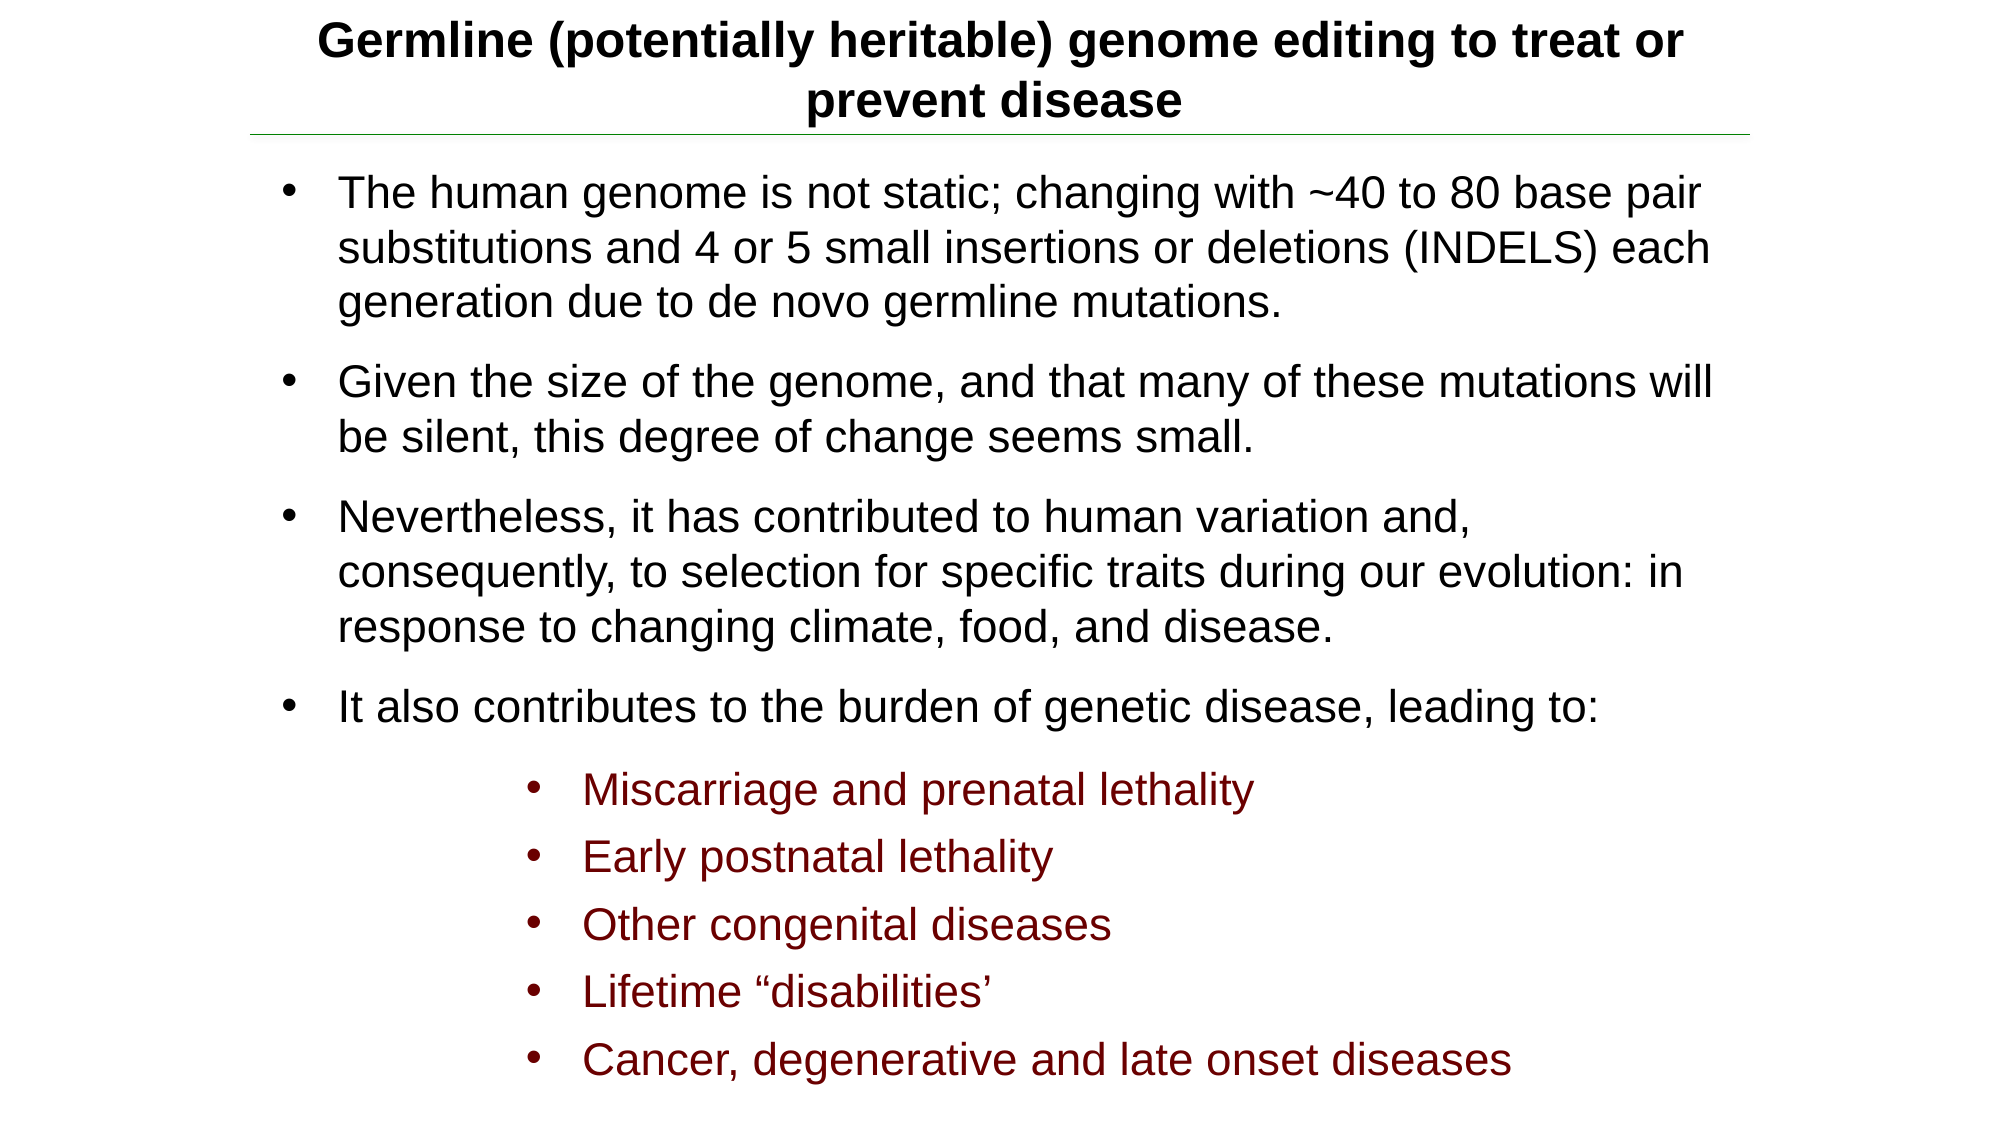

# Germline (potentially heritable) genome editing to treat or prevent disease
The human genome is not static; changing with ~40 to 80 base pair substitutions and 4 or 5 small insertions or deletions (INDELS) each generation due to de novo germline mutations.
Given the size of the genome, and that many of these mutations will be silent, this degree of change seems small.
Nevertheless, it has contributed to human variation and, consequently, to selection for specific traits during our evolution: in response to changing climate, food, and disease.
It also contributes to the burden of genetic disease, leading to:
Miscarriage and prenatal lethality
Early postnatal lethality
Other congenital diseases
Lifetime “disabilities’
Cancer, degenerative and late onset diseases